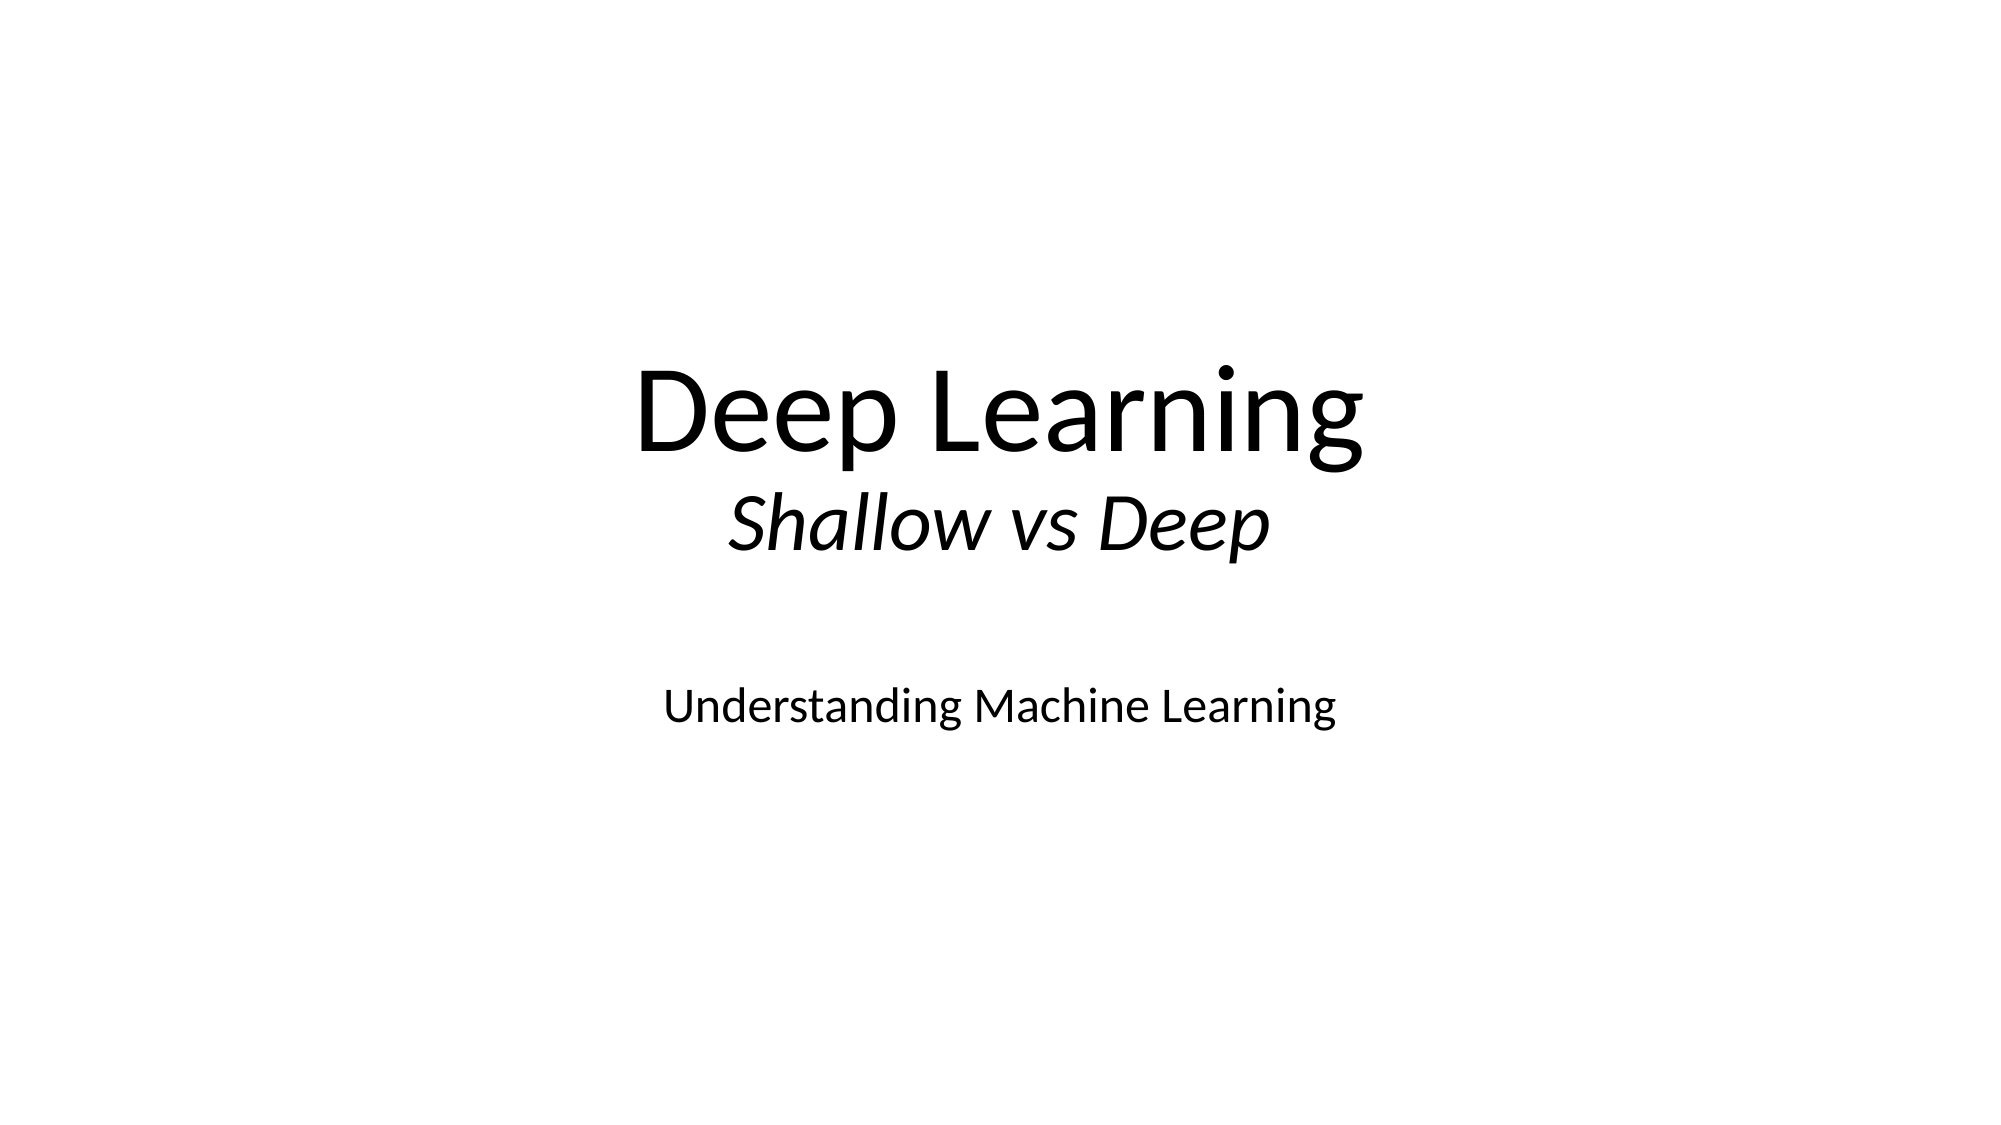

# Deep Learning Shallow vs Deep

Understanding Machine Learning